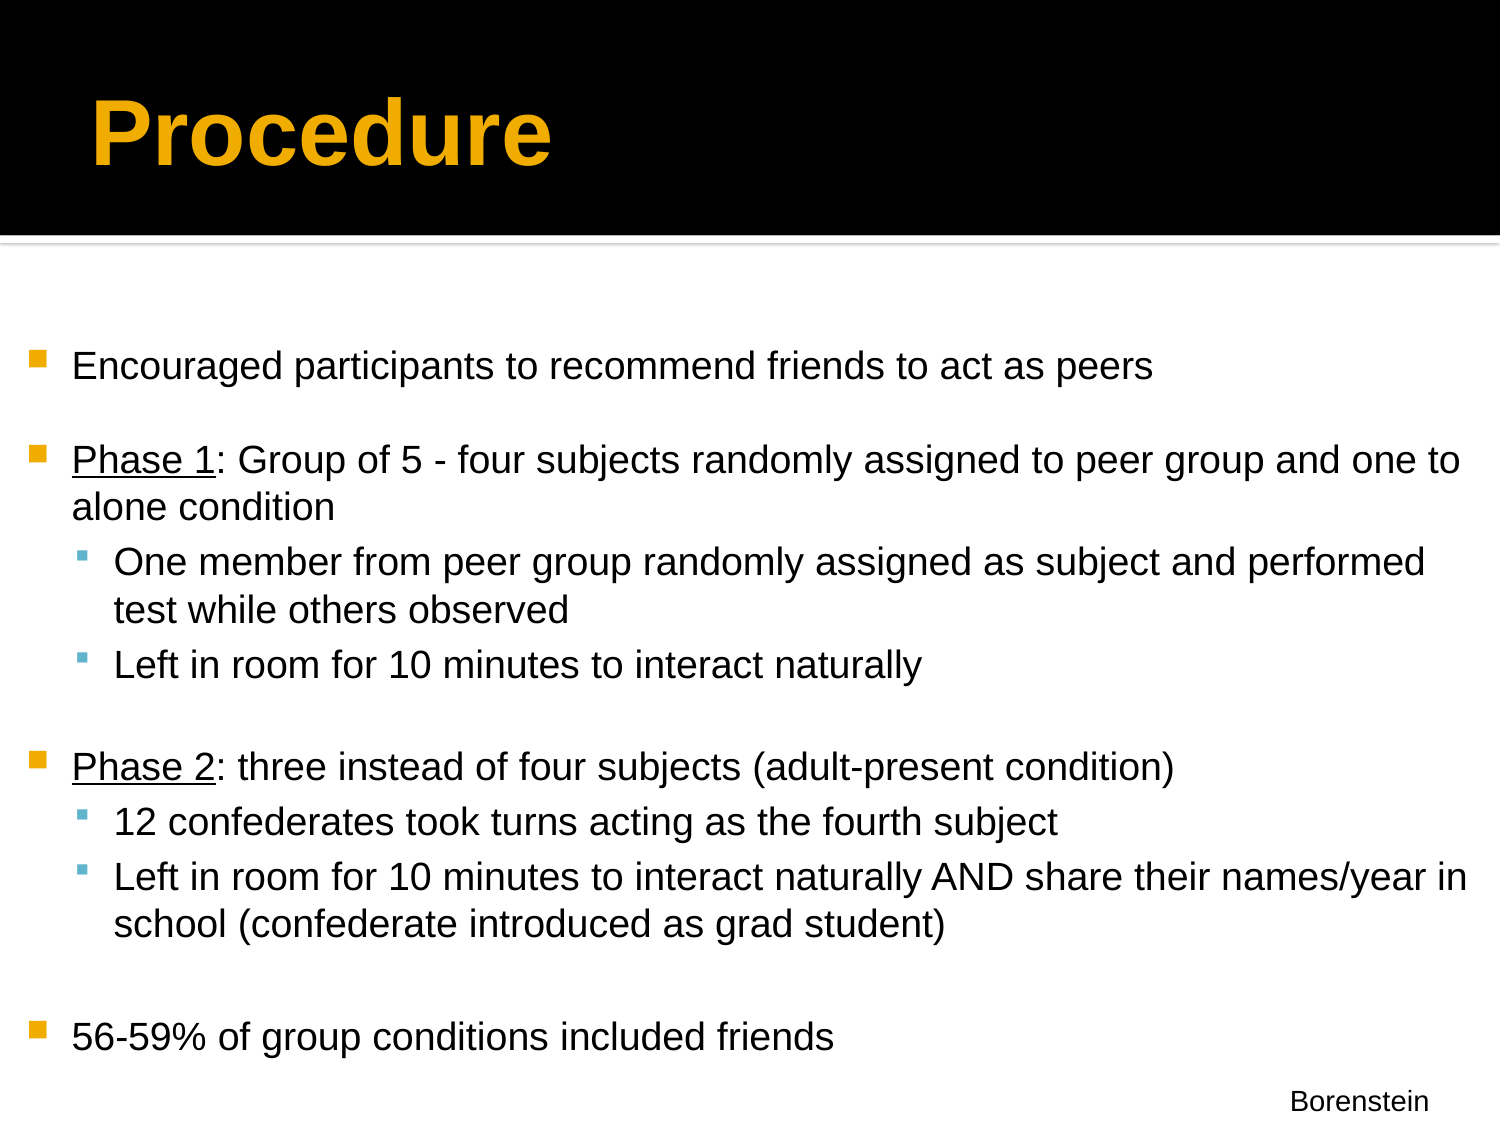

# Procedure
Encouraged participants to recommend friends to act as peers

Phase 1: Group of 5 - four subjects randomly assigned to peer group and one to alone condition
One member from peer group randomly assigned as subject and performed test while others observed
Left in room for 10 minutes to interact naturally

Phase 2: three instead of four subjects (adult-present condition)
12 confederates took turns acting as the fourth subject
Left in room for 10 minutes to interact naturally AND share their names/year in school (confederate introduced as grad student)

56-59% of group conditions included friends

Borenstein